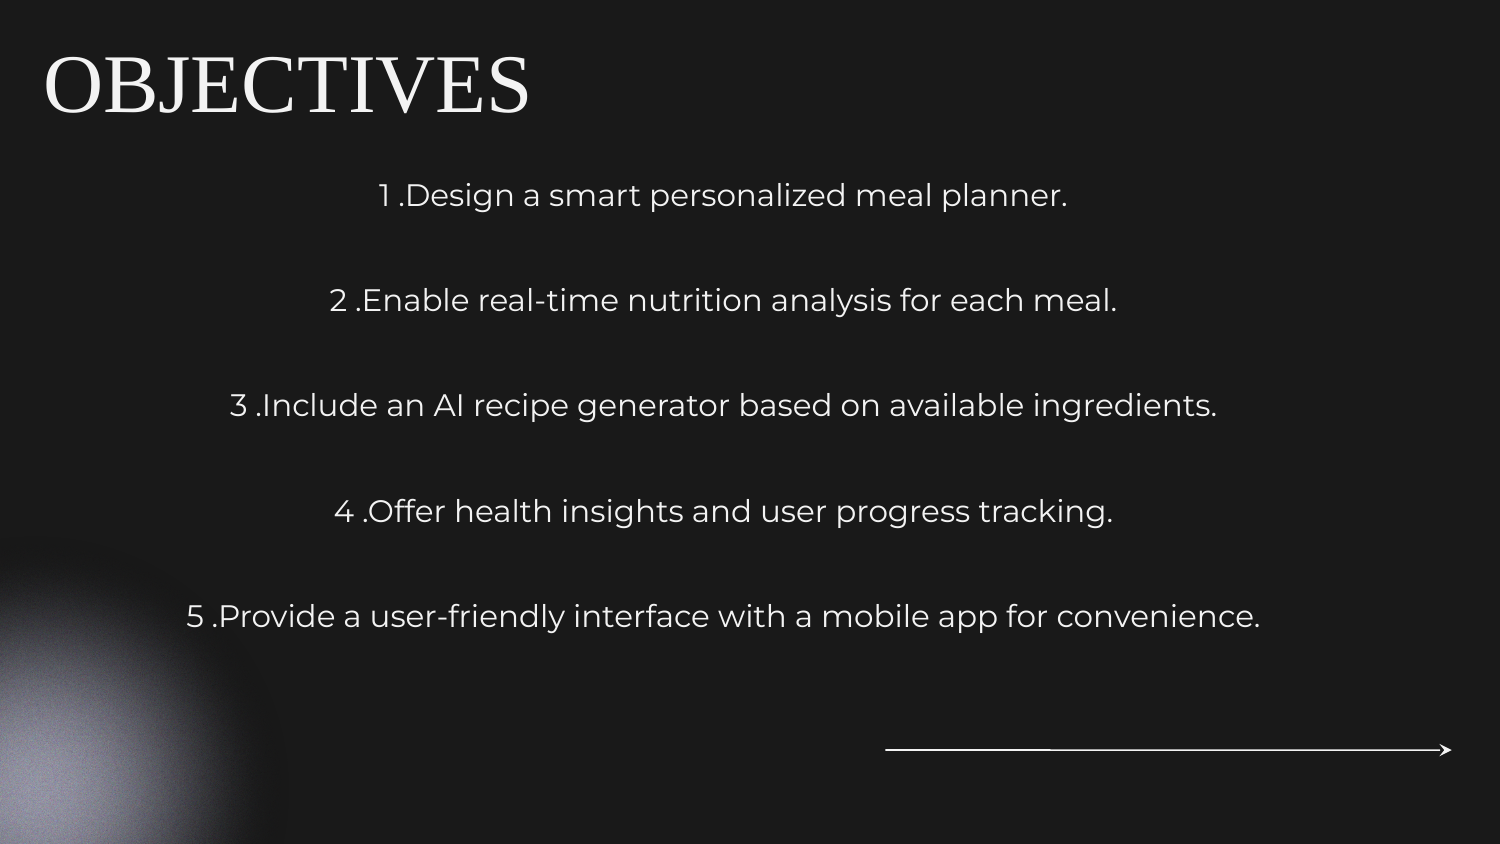

# OBJECTIVES
1 .Design a smart personalized meal planner.

2 .Enable real-time nutrition analysis for each meal.

3 .Include an AI recipe generator based on available ingredients.

4 .Offer health insights and user progress tracking.

5 .Provide a user-friendly interface with a mobile app for convenience.